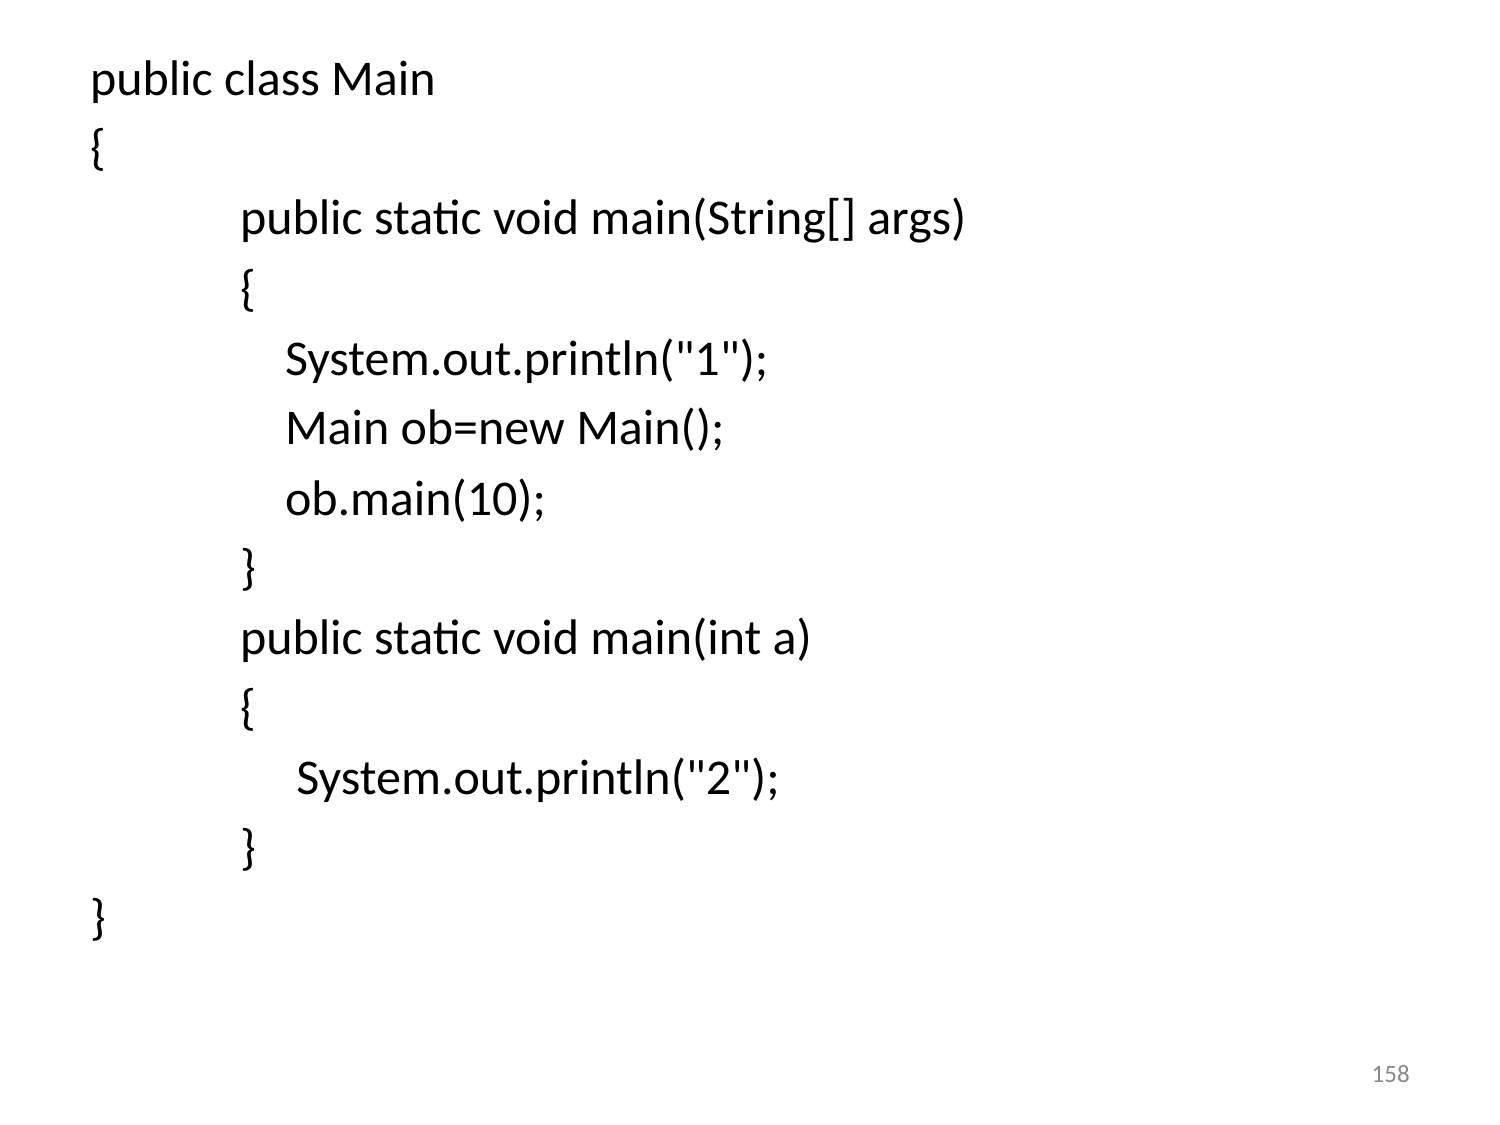

public class Main
{
	public static void main(String[] args)
	{
	    System.out.println("1");
	    Main ob=new Main();
	    ob.main(10);
    	}
	public static void main(int a)
	{
	     System.out.println("2");
	}
}
158